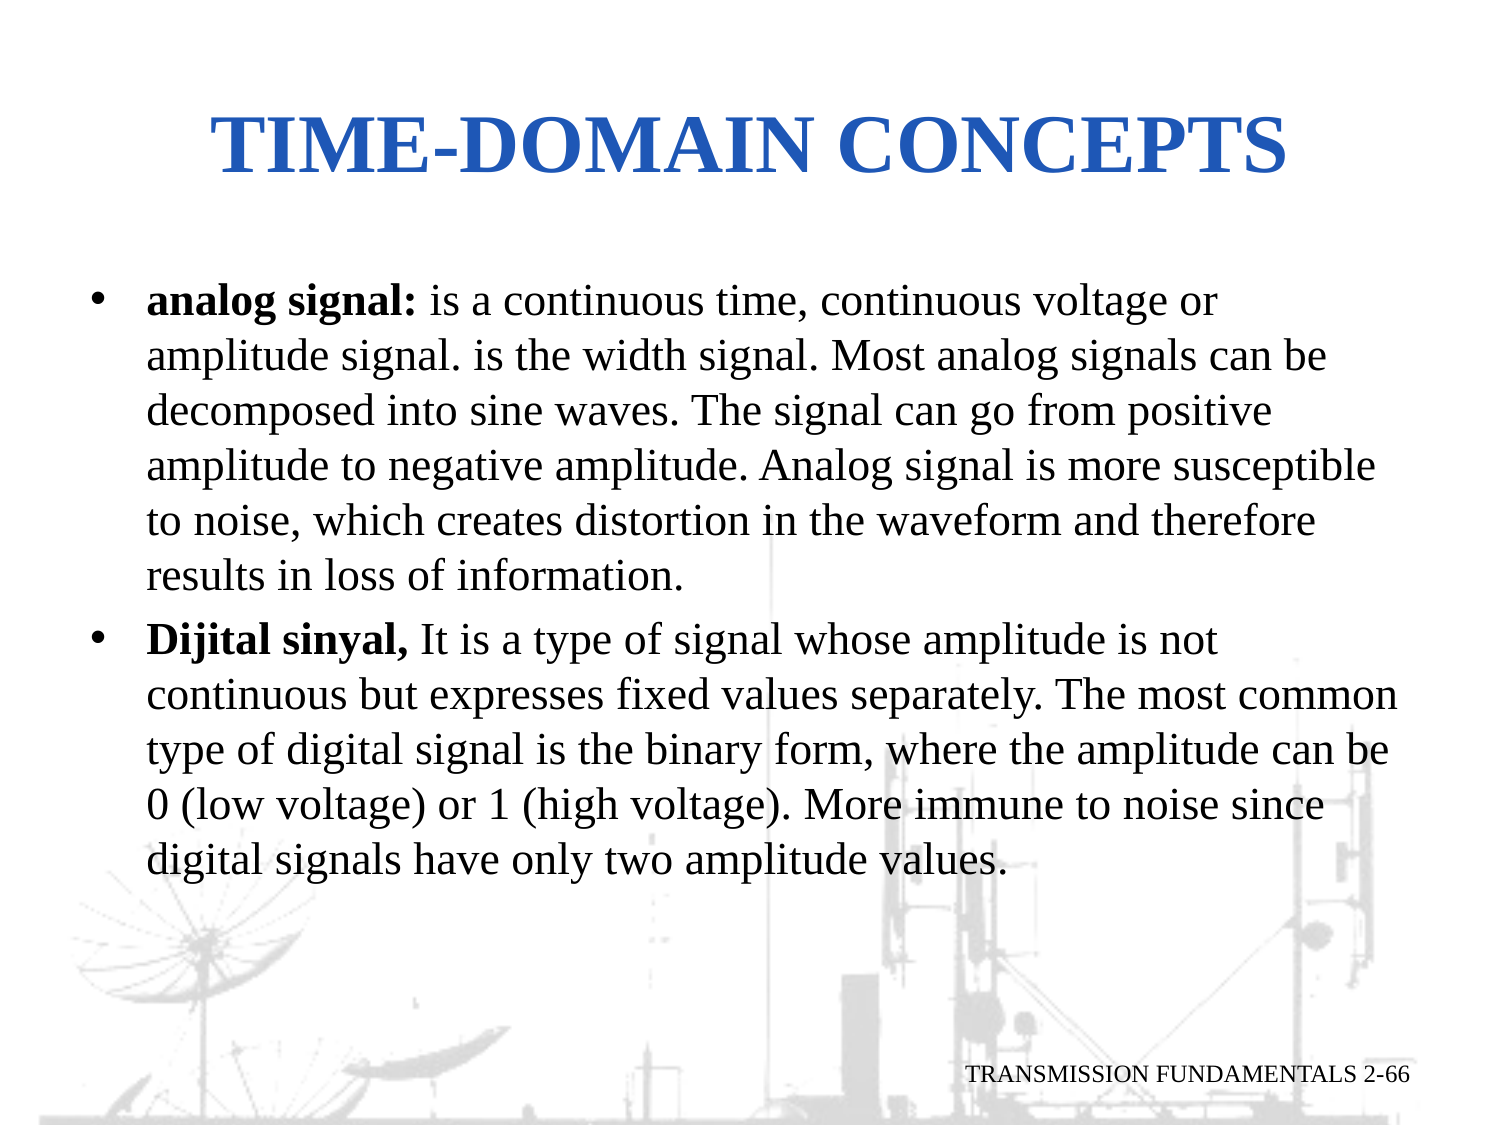

# Time-Domain Concepts
analog signal: is a continuous time, continuous voltage or amplitude signal. is the width signal. Most analog signals can be decomposed into sine waves. The signal can go from positive amplitude to negative amplitude. Analog signal is more susceptible to noise, which creates distortion in the waveform and therefore results in loss of information.
Dijital sinyal, It is a type of signal whose amplitude is not continuous but expresses fixed values ​​separately. The most common type of digital signal is the binary form, where the amplitude can be 0 (low voltage) or 1 (high voltage). More immune to noise since digital signals have only two amplitude values.
TRANSMISSION FUNDAMENTALS 2-66